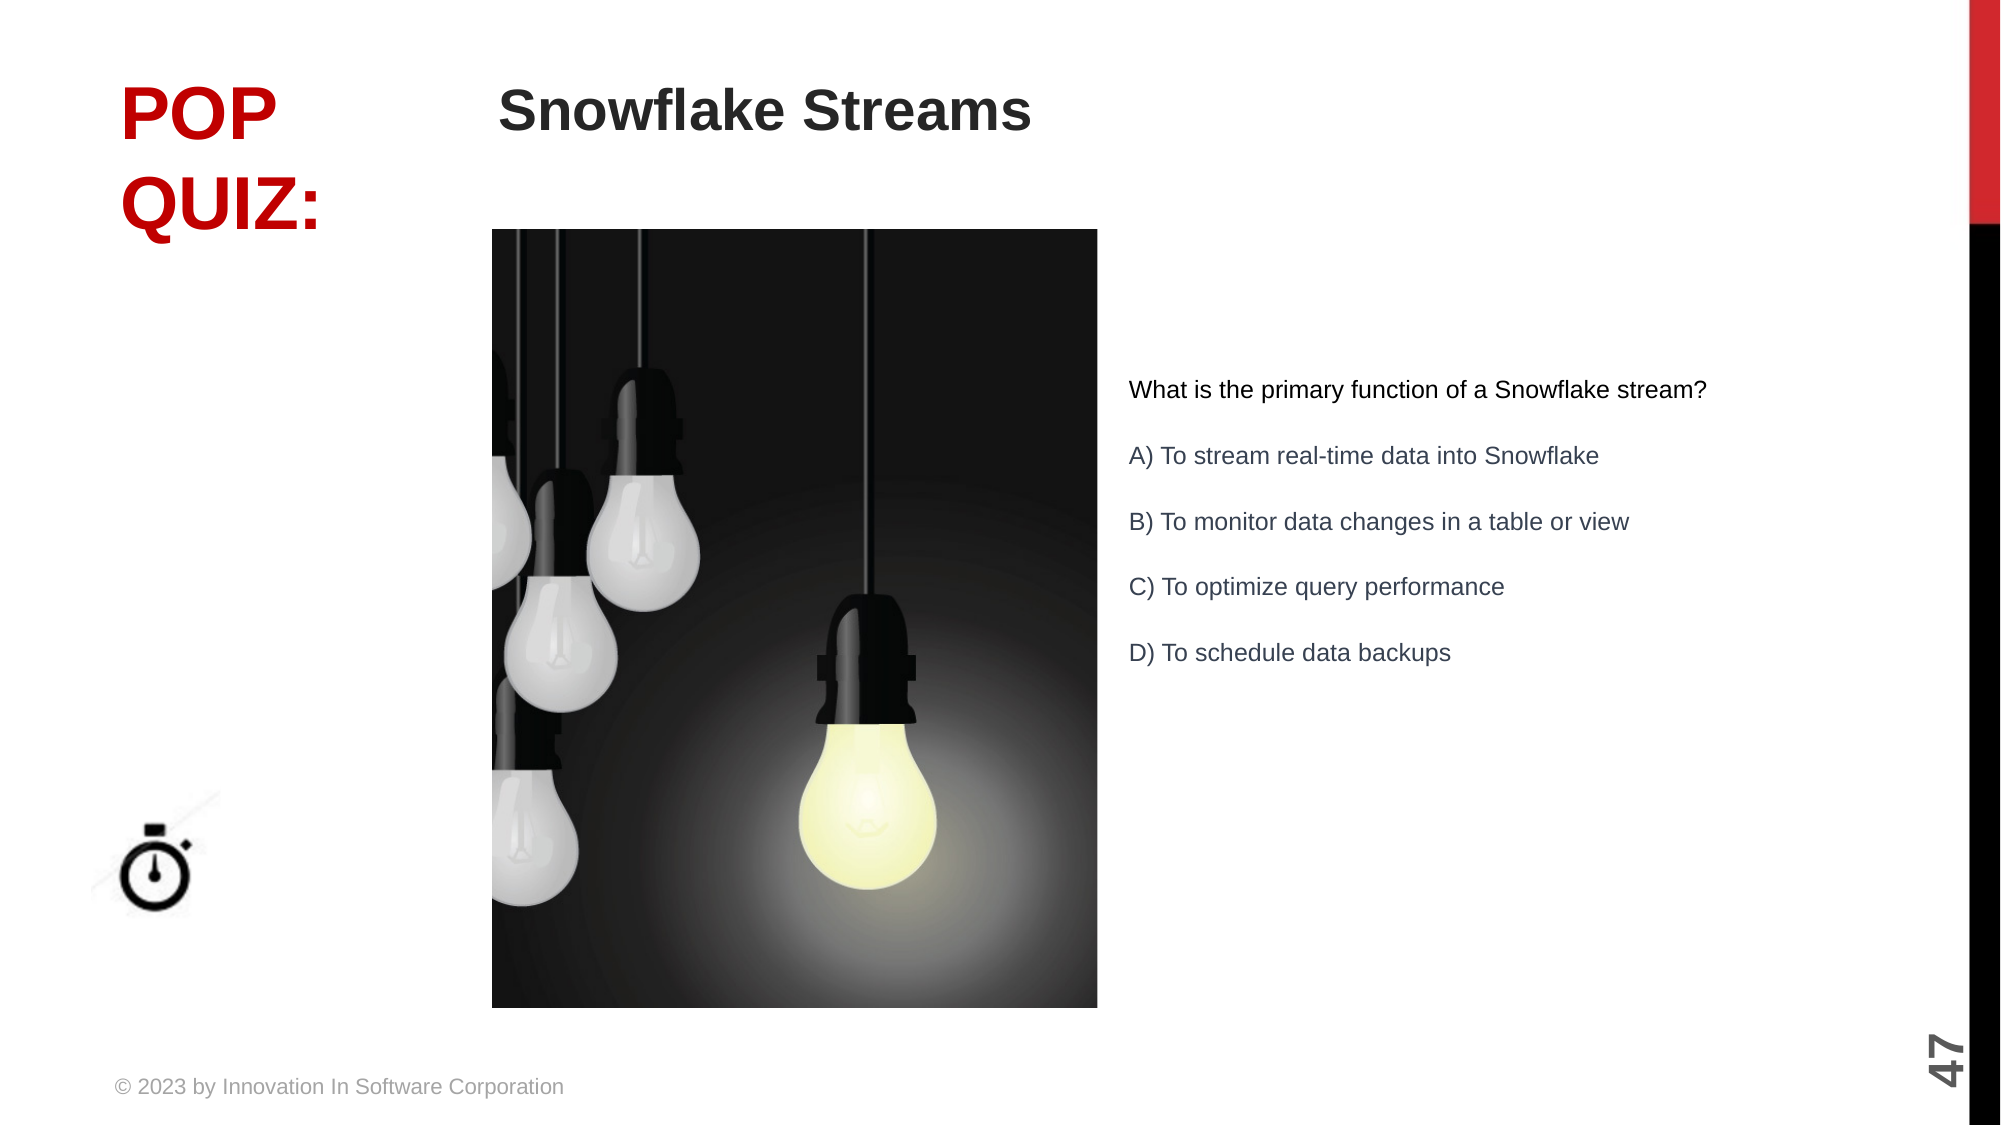

# Snowflake Streams

What is the primary function of a Snowflake stream?
A) To stream real-time data into Snowflake
B) To monitor data changes in a table or view
C) To optimize query performance
D) To schedule data backups

5 MINUTES
47
© 2023 by Innovation In Software Corporation